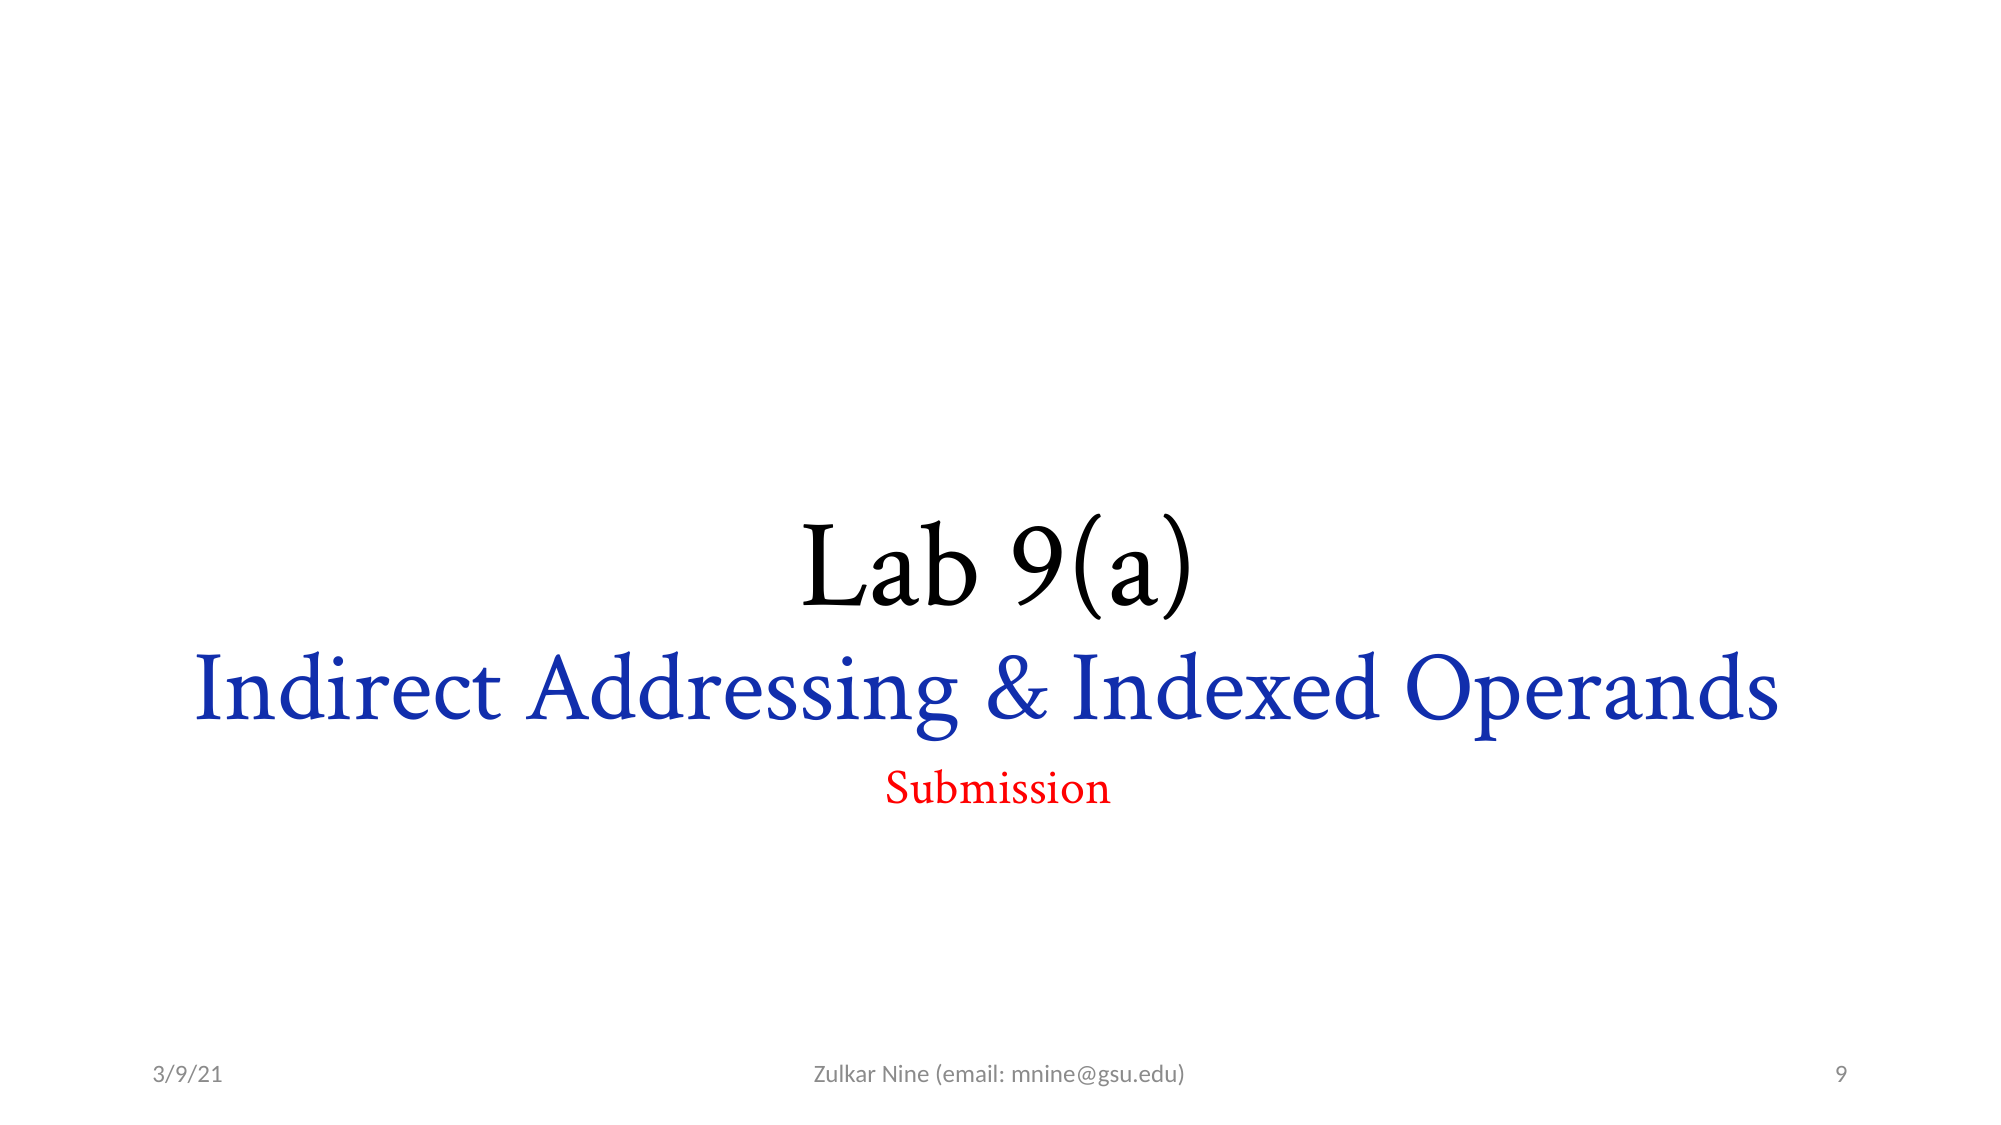

# Lab 9(a) Indirect Addressing & Indexed Operands
Submission
3/9/21
Zulkar Nine (email: mnine@gsu.edu)
9